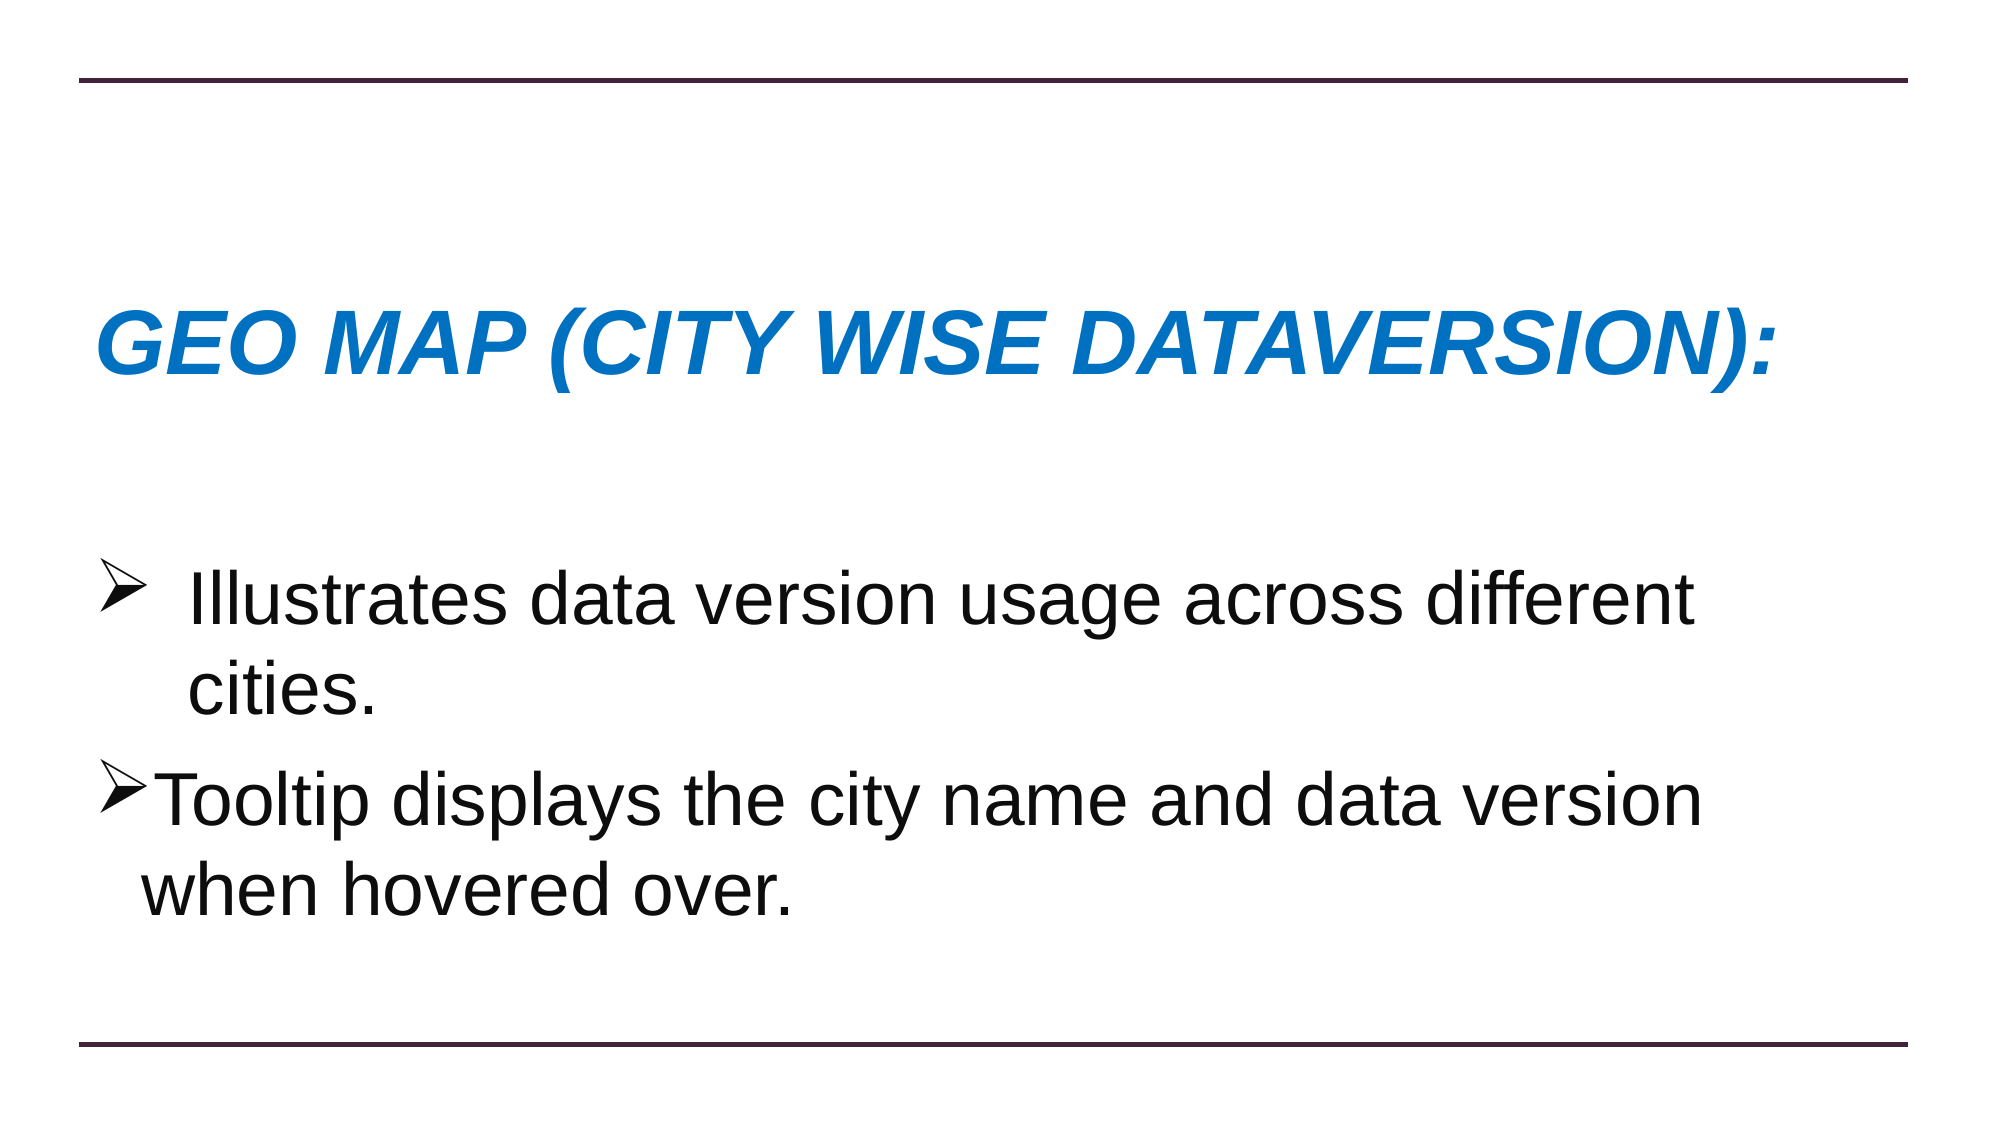

# GEO MAP (CITY WISE DATAVERSION):
Illustrates data version usage across different cities.
Tooltip displays the city name and data version when hovered over.